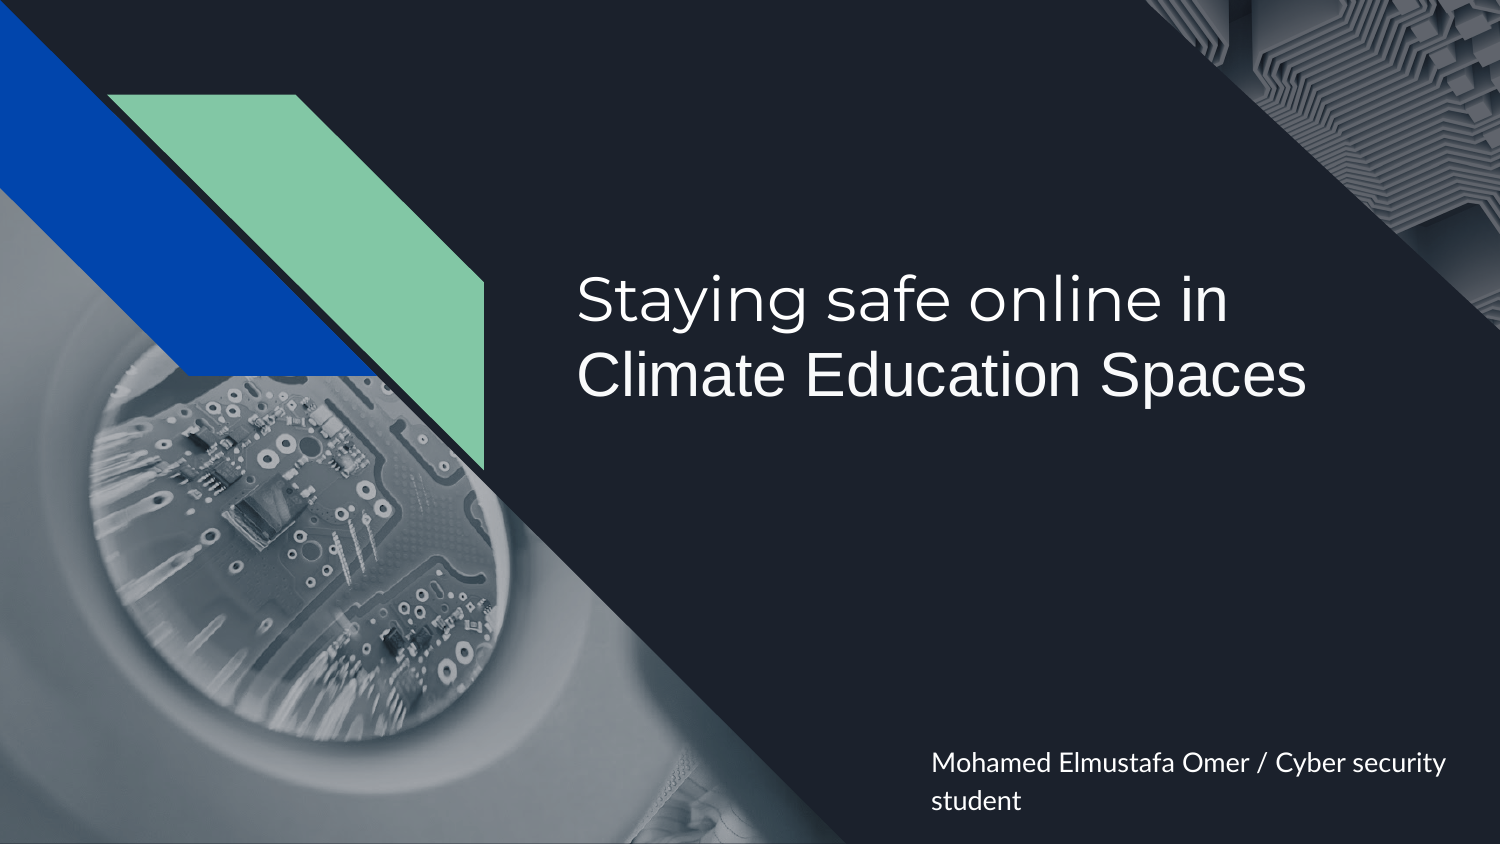

# Staying safe online in
Climate Education Spaces

Mohamed Elmustafa Omer / Cyber security student